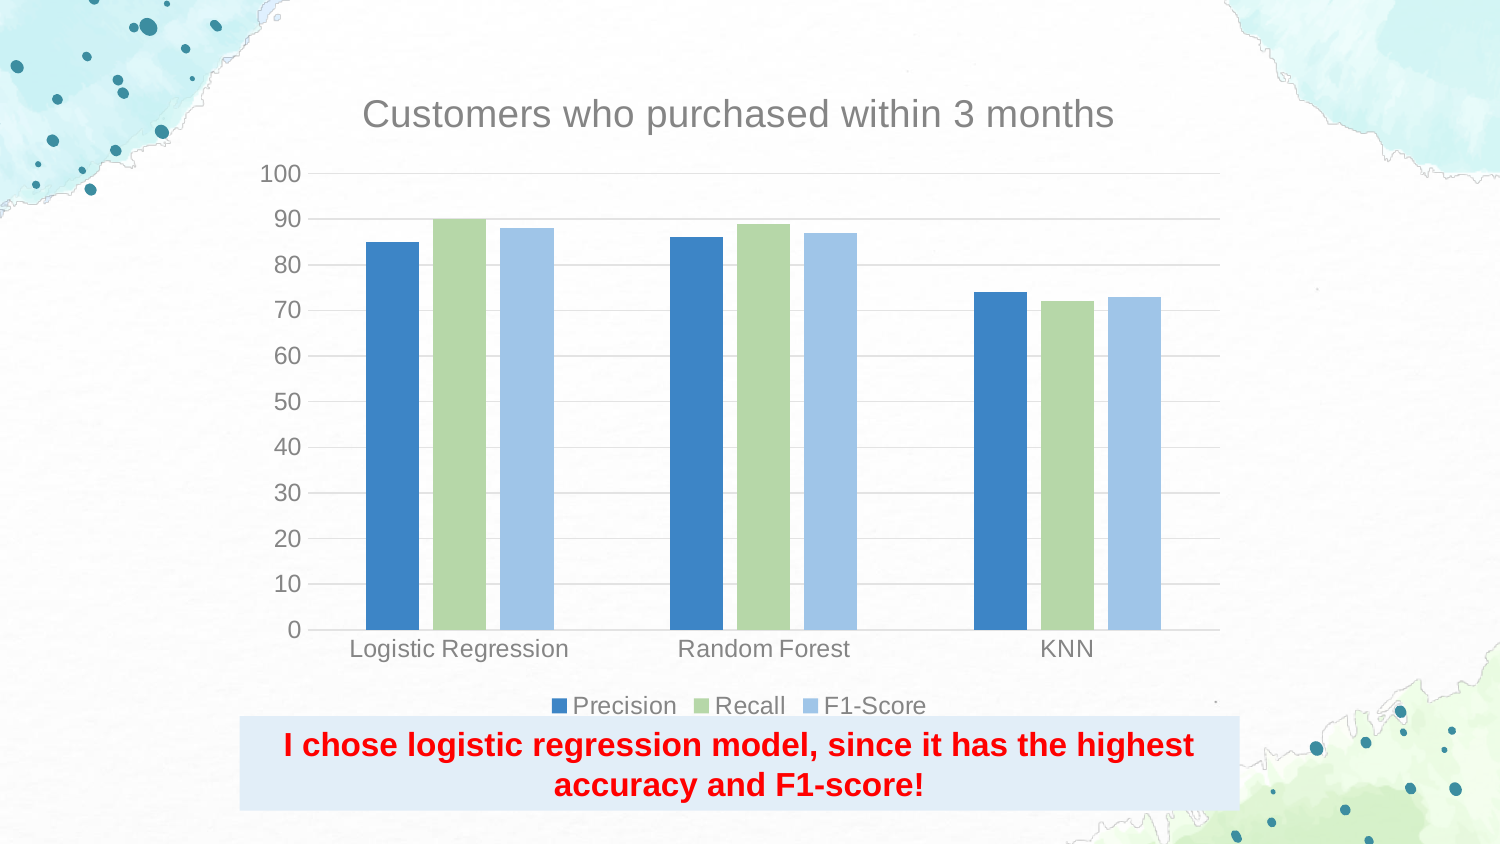

### Chart: Customers who purchased within 3 months

| Category | Precision | Recall | F1-Score |
|---|---|---|---|
| Logistic Regression | 85.0 | 90.0 | 88.0 |
| Random Forest | 86.0 | 89.0 | 87.0 |
| KNN | 74.0 | 72.0 | 73.0 |
I chose logistic regression model, since it has the highest accuracy and F1-score!